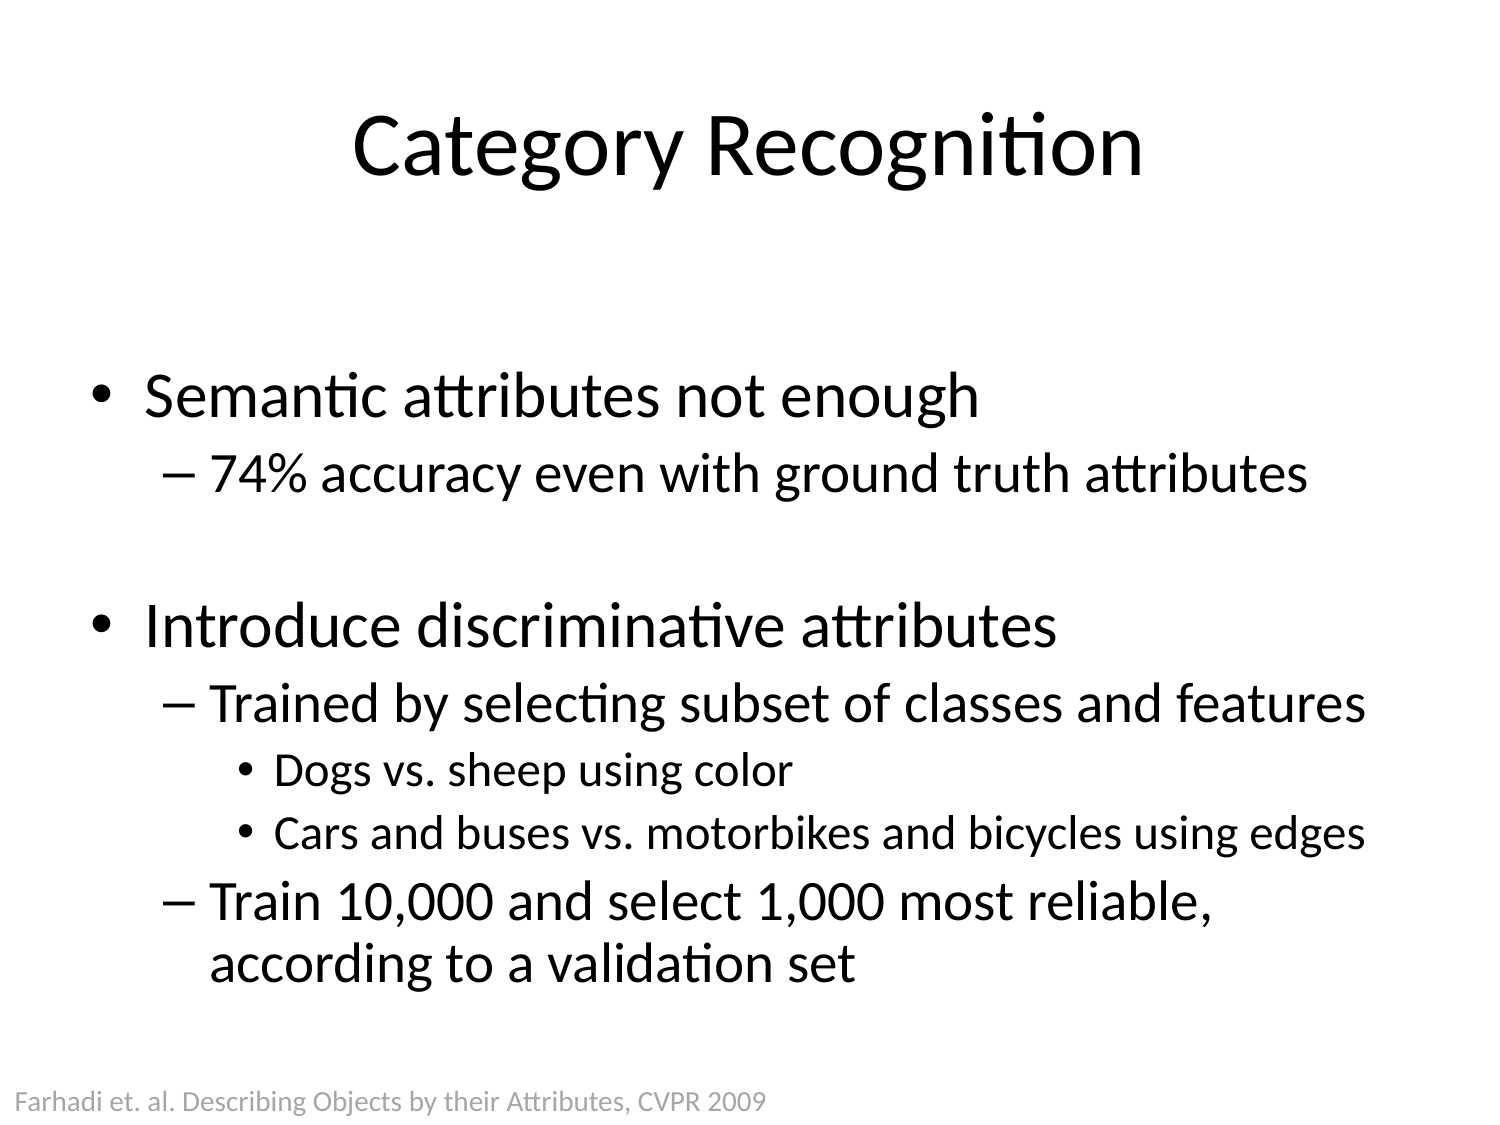

# Category Recognition

Semantic attributes not enough
74% accuracy even with ground truth attributes

Introduce discriminative attributes
Trained by selecting subset of classes and features
Dogs vs. sheep using color
Cars and buses vs. motorbikes and bicycles using edges
Train 10,000 and select 1,000 most reliable, according to a validation set

Farhadi et. al. Describing Objects by their Attributes, CVPR 2009